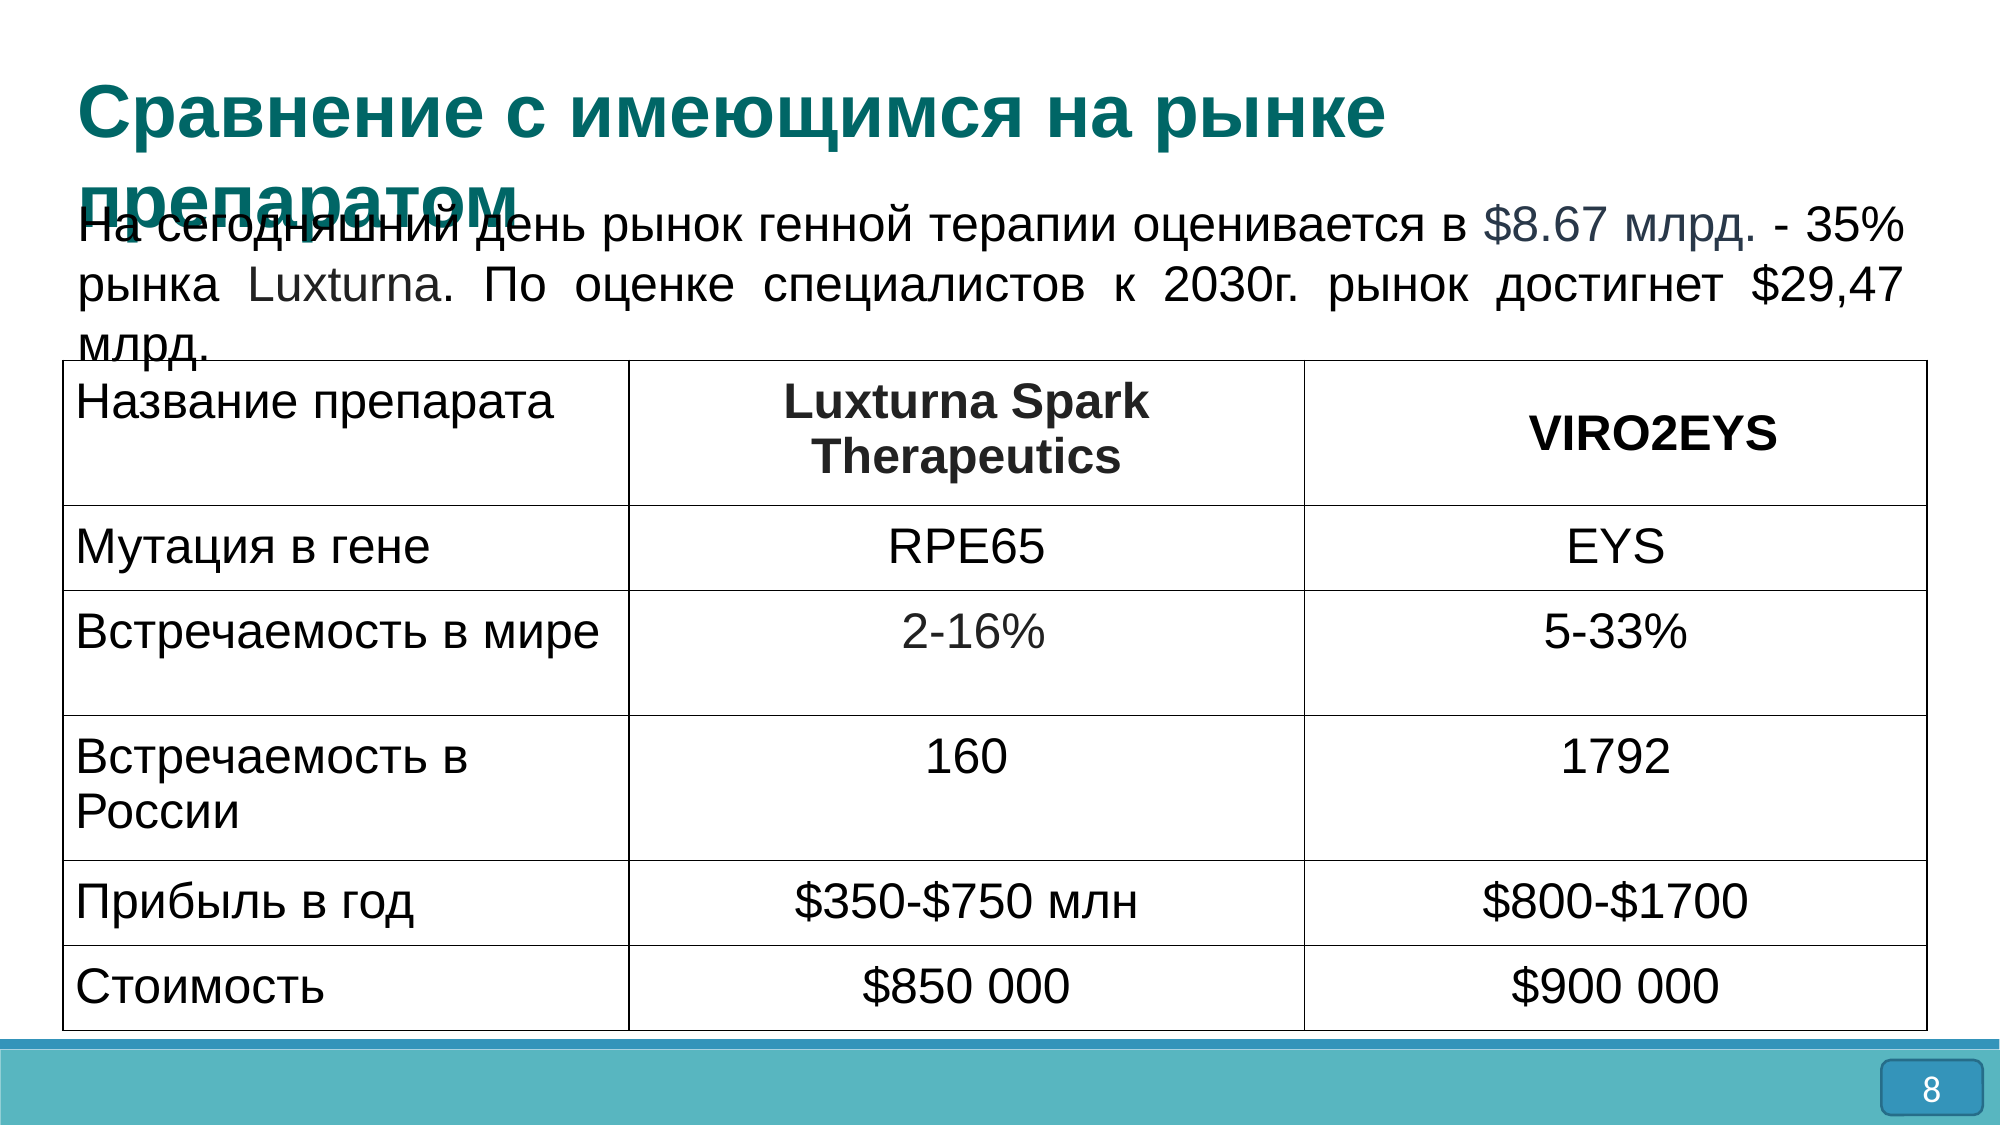

Сравнение с имеющимся на рынке препаратом
На сегодняшний день рынок генной терапии оценивается в $8.67 млрд. - 35% рынка Luxturna. По оценке специалистов к 2030г. рынок достигнет $29,47 млрд.

| Название препарата | Luxturna Spark Therapeutics | VIRO2EYS |
| --- | --- | --- |
| Мутация в гене | RPE65 | EYS |
| Встречаемость в мире | 2-16% | 5-33% |
| Встречаемость в России | 160 | 1792 |
| Прибыль в год | $350-$750 млн | $800-$1700 |
| Стоимость | $850 000 | $900 000 |